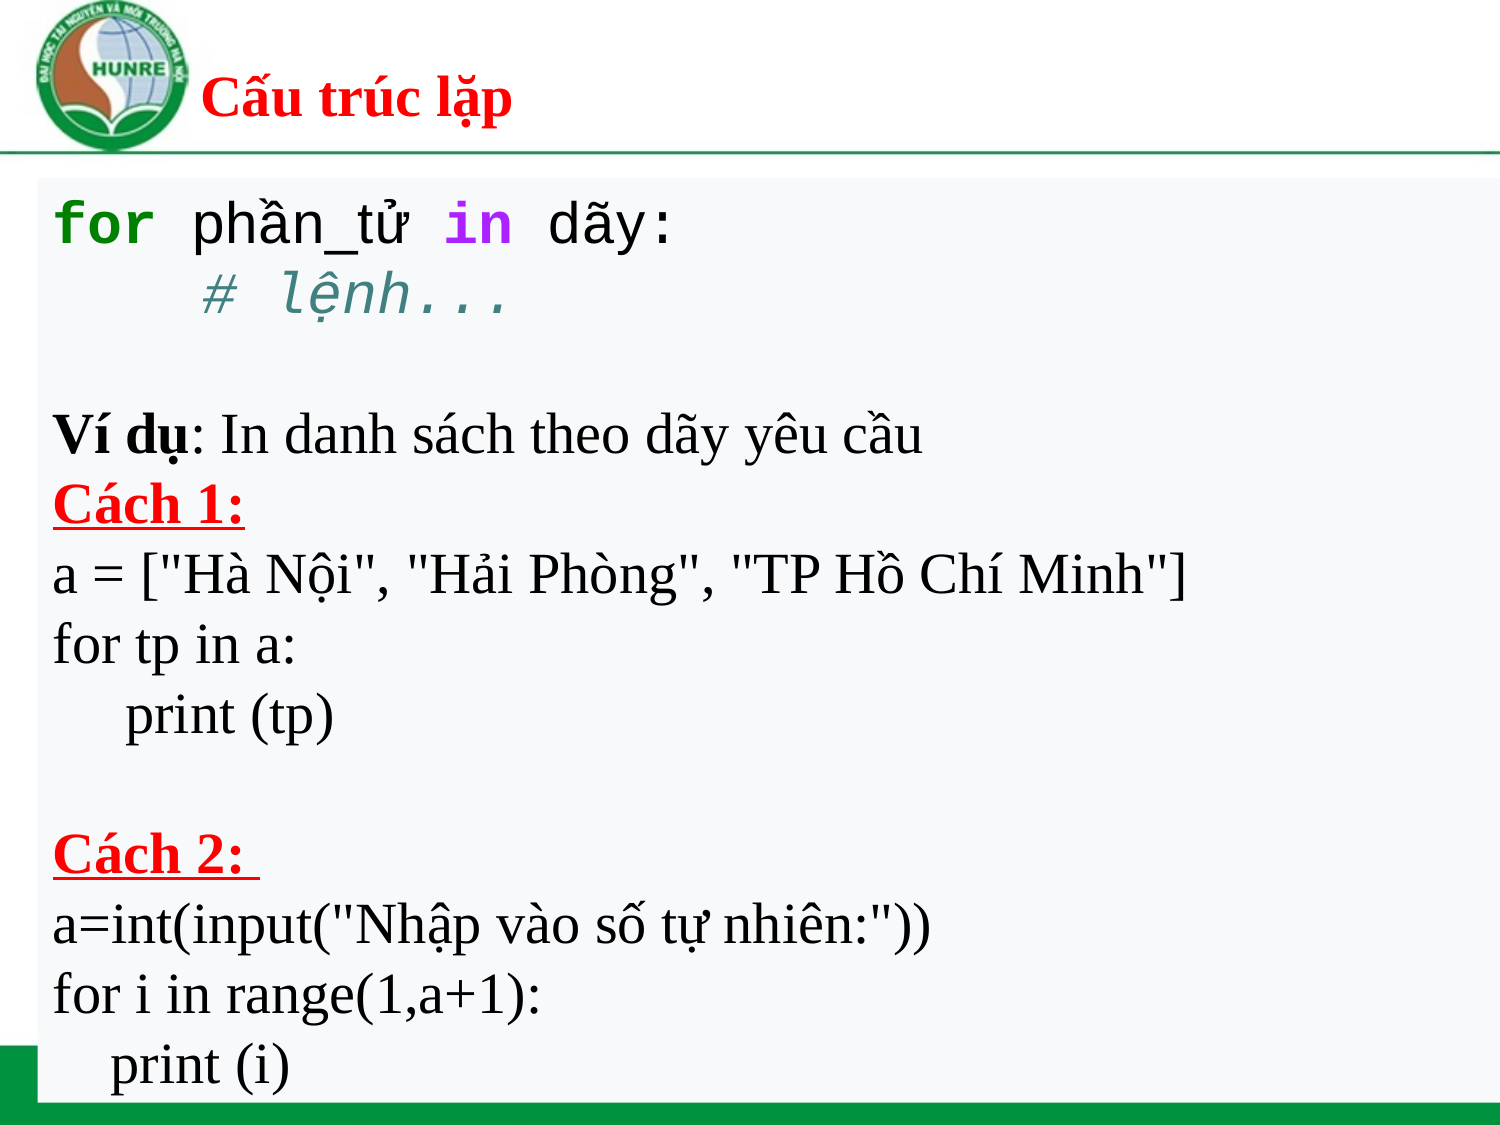

# Cấu trúc lặp
for phần_tử in dãy:
	# lệnh...

Ví dụ: In danh sách theo dãy yêu cầu
Cách 1:
a = ["Hà Nội", "Hải Phòng", "TP Hồ Chí Minh"]
for tp in a:
     print (tp)

Cách 2:
a=int(input("Nhập vào số tự nhiên:"))
for i in range(1,a+1):
    print (i)